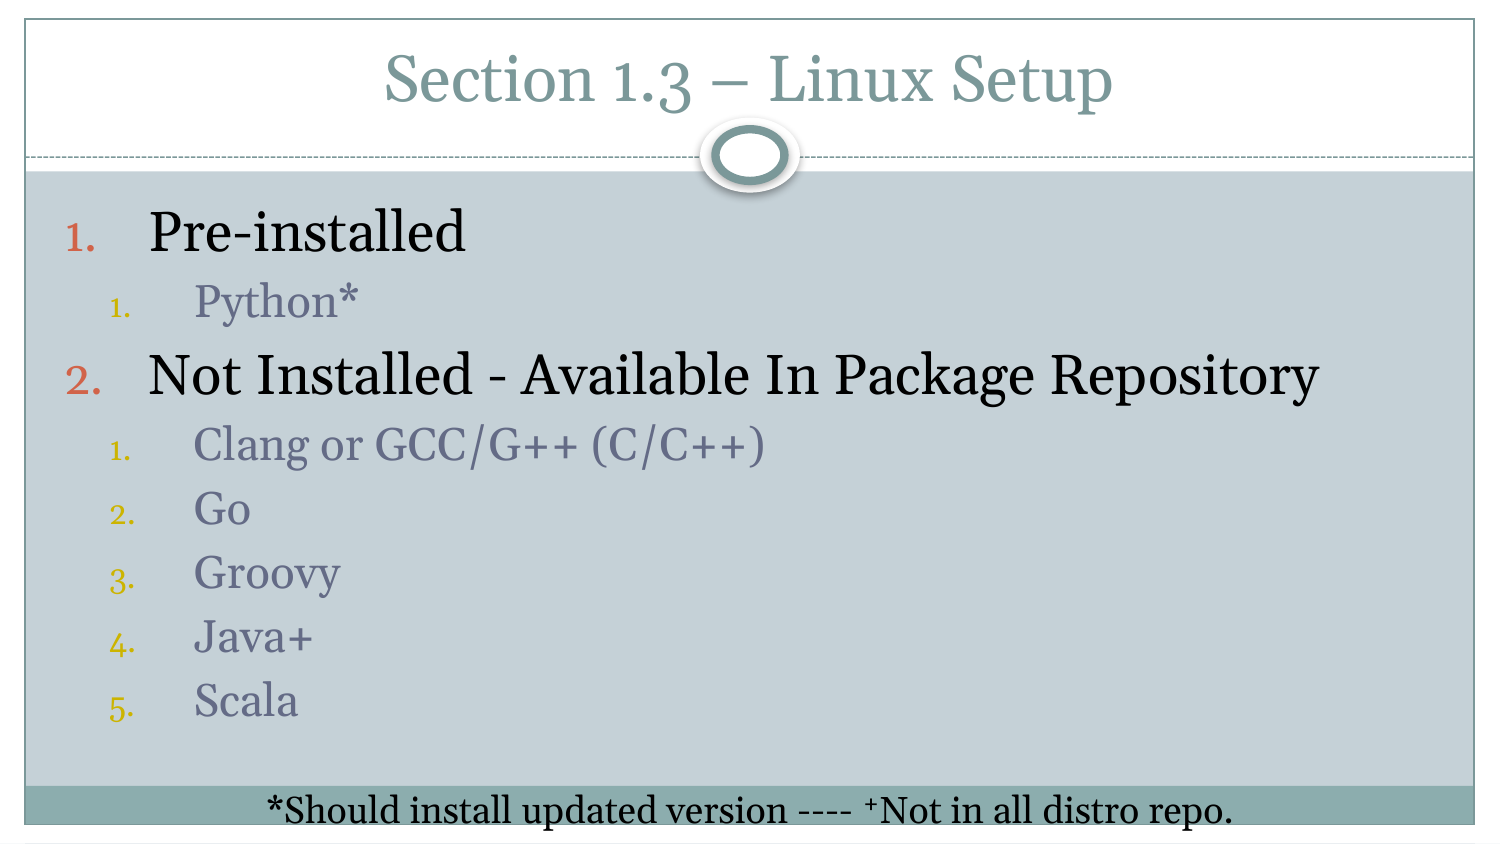

# Section 1.3 – Linux Setup
Pre-installed
Python*
Not Installed - Available In Package Repository
Clang or GCC/G++ (C/C++)
Go
Groovy
Java+
Scala
*Should install updated version ---- +Not in all distro repo.